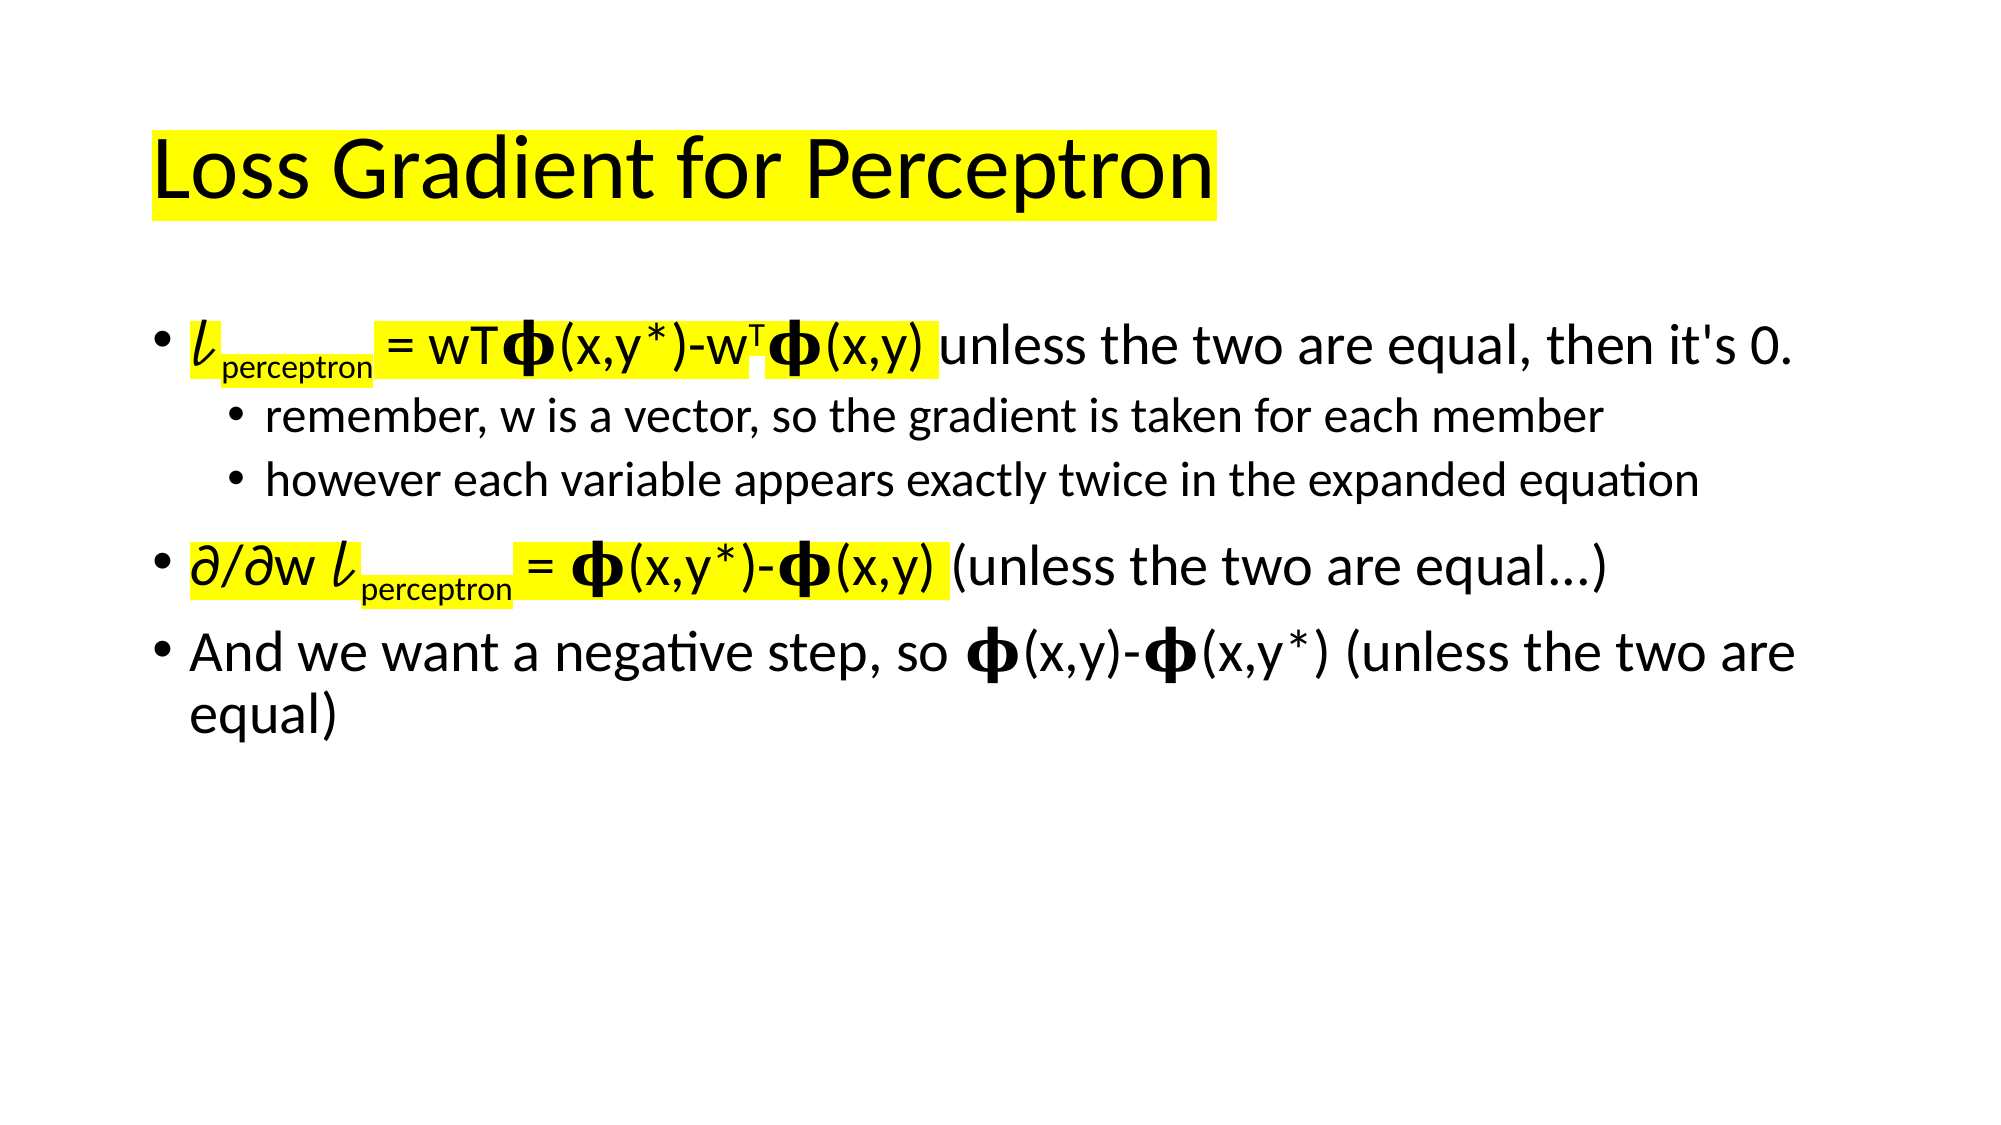

# Loss Gradient for Perceptron
𝓁perceptron = wT𝛟(x,y*)-wT𝛟(x,y) unless the two are equal, then it's 0.
remember, w is a vector, so the gradient is taken for each member
however each variable appears exactly twice in the expanded equation
∂/∂w 𝓁perceptron = 𝛟(x,y*)-𝛟(x,y) (unless the two are equal...)
And we want a negative step, so 𝛟(x,y)-𝛟(x,y*) (unless the two are equal)